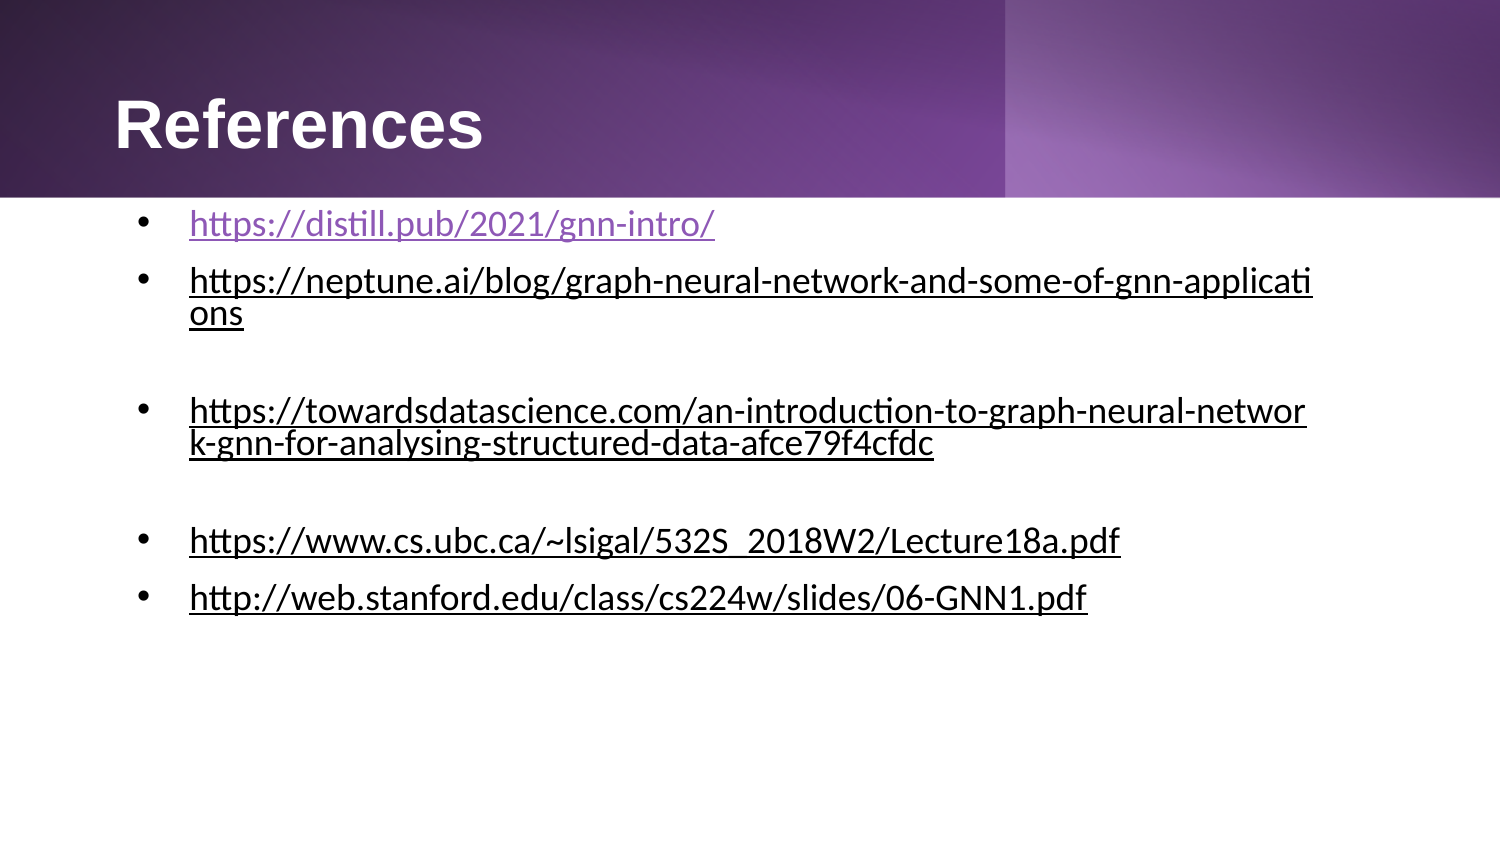

# References
https://distill.pub/2021/gnn-intro/
https://neptune.ai/blog/graph-neural-network-and-some-of-gnn-applications
https://towardsdatascience.com/an-introduction-to-graph-neural-network-gnn-for-analysing-structured-data-afce79f4cfdc
https://www.cs.ubc.ca/~lsigal/532S_2018W2/Lecture18a.pdf
http://web.stanford.edu/class/cs224w/slides/06-GNN1.pdf